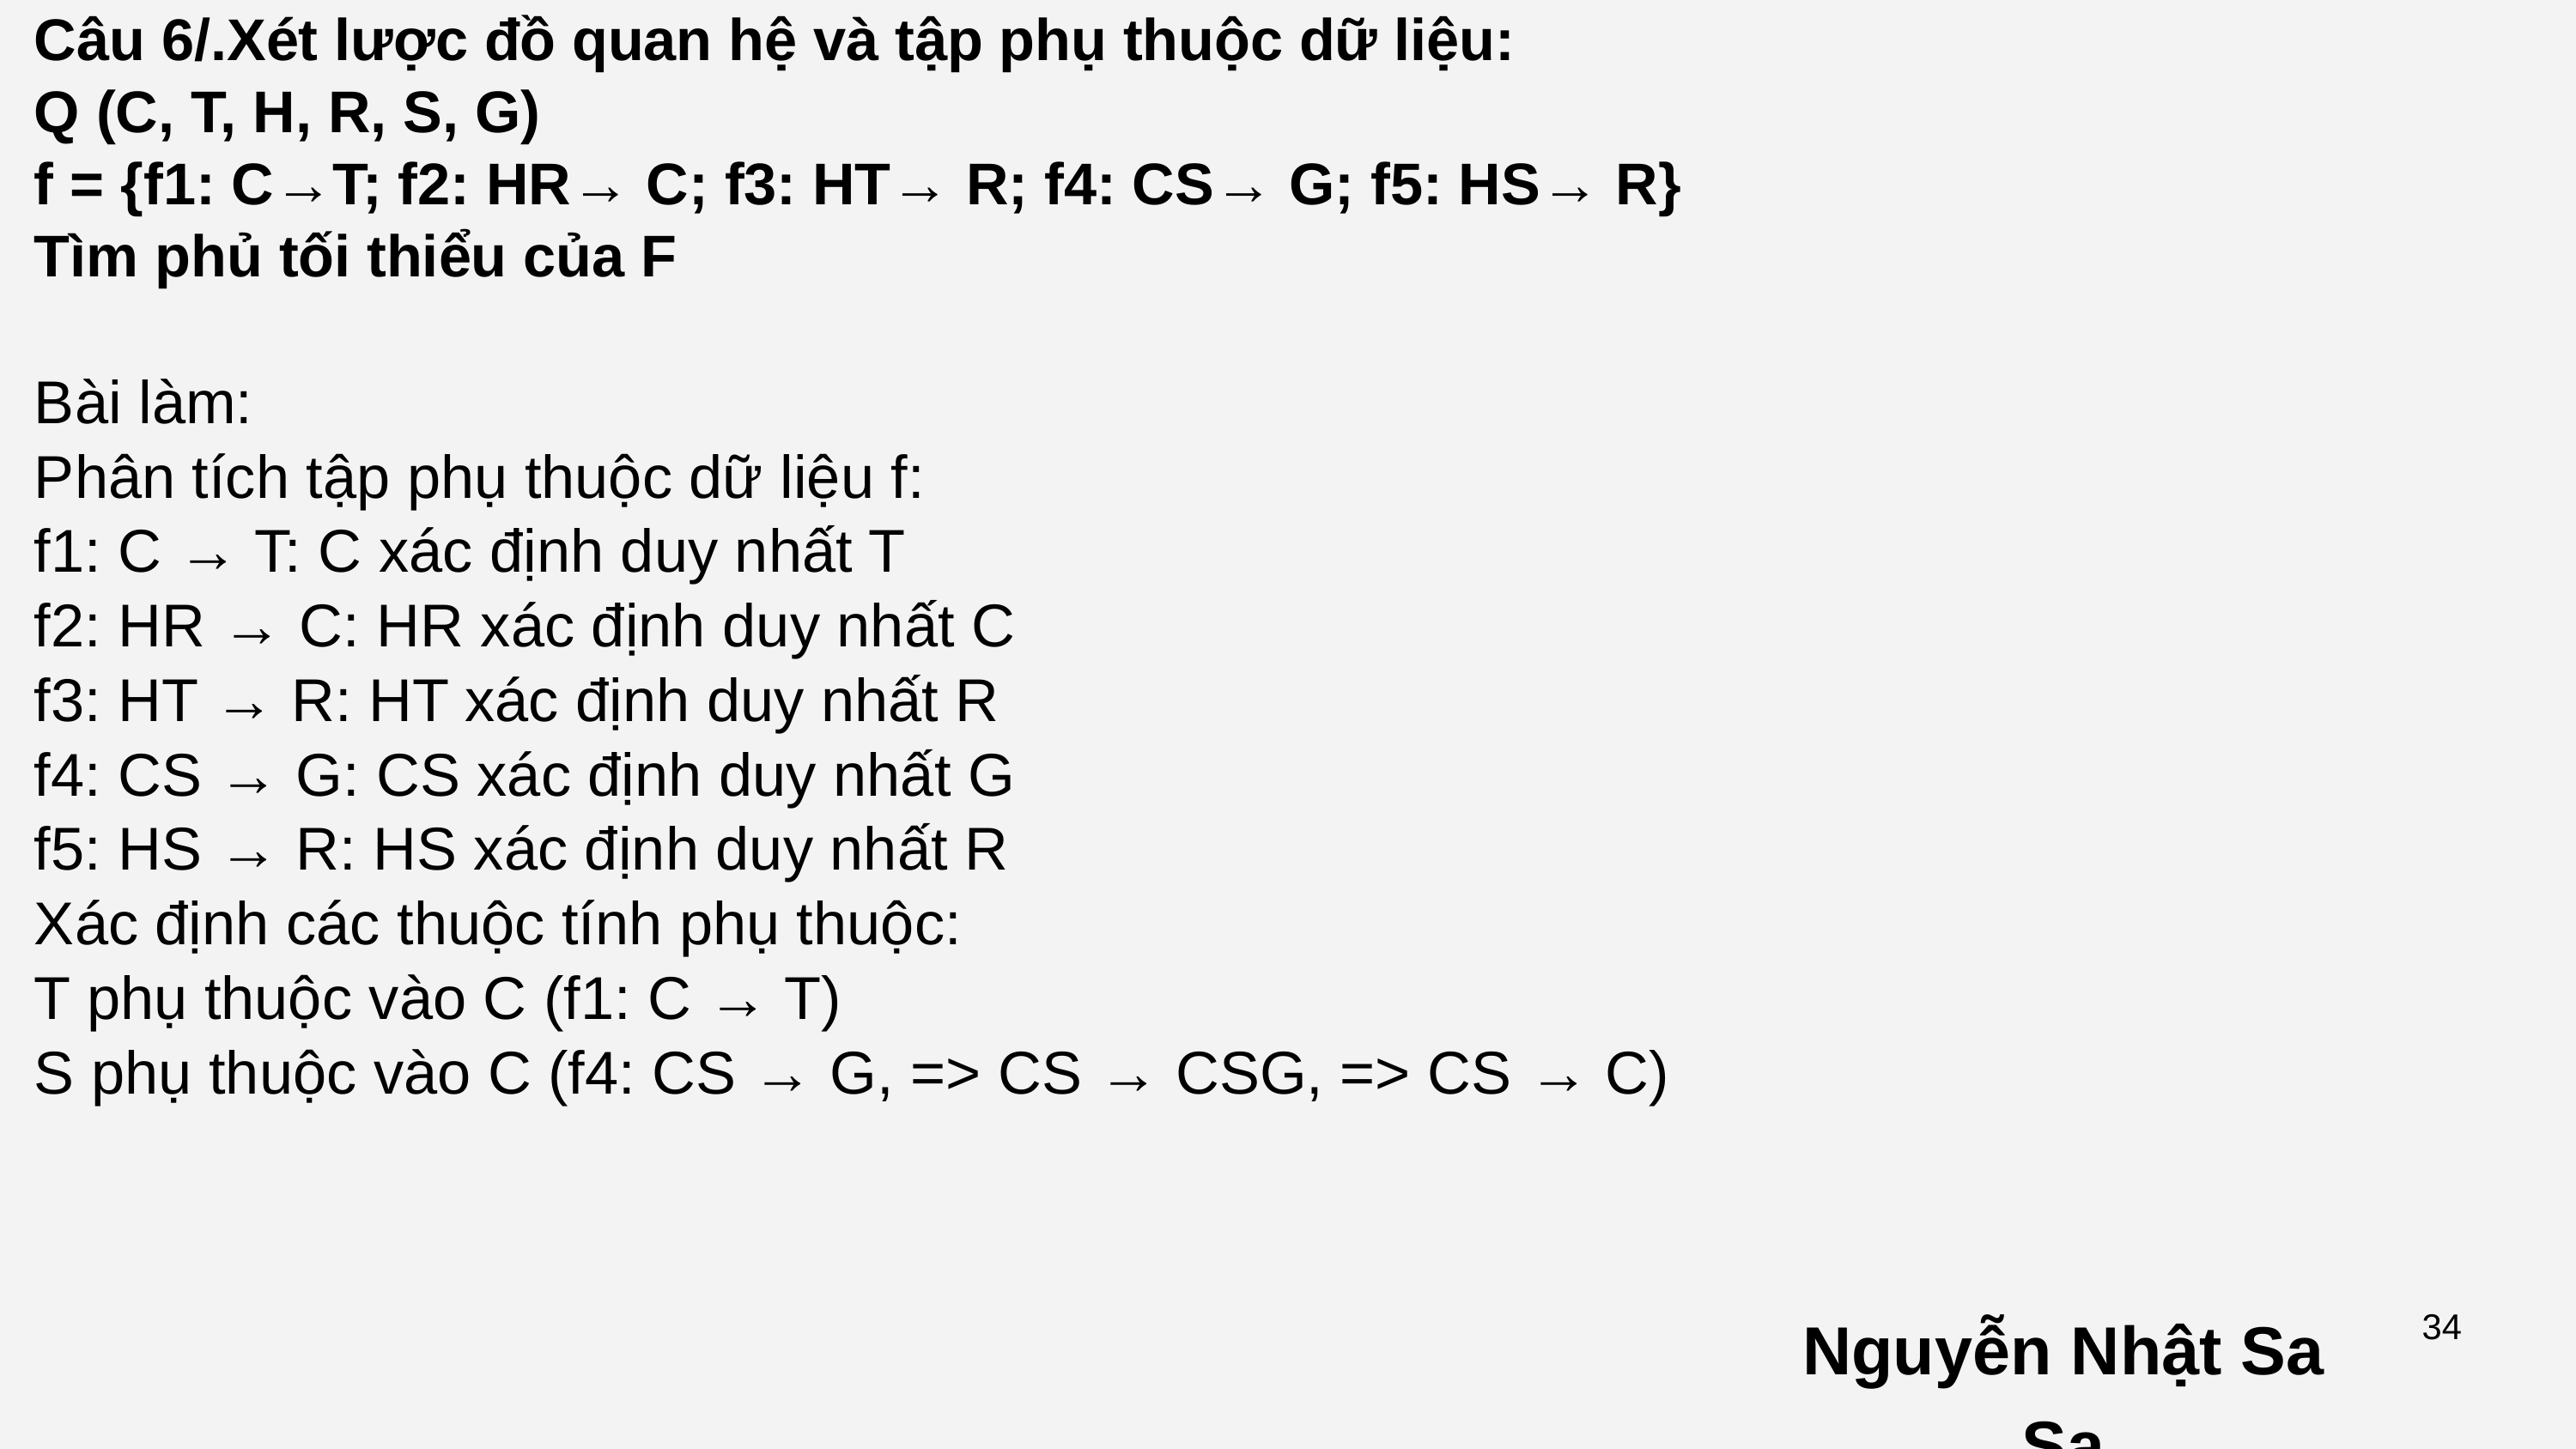

Câu 6/.Xét lược đồ quan hệ và tập phụ thuộc dữ liệu:
Q (C, T, H, R, S, G)
f = {f1: C→T; f2: HR→ C; f3: HT→ R; f4: CS→ G; f5: HS→ R}
Tìm phủ tối thiểu của F

Bài làm:
Phân tích tập phụ thuộc dữ liệu f:
f1: C → T: C xác định duy nhất T
f2: HR → C: HR xác định duy nhất C
f3: HT → R: HT xác định duy nhất R
f4: CS → G: CS xác định duy nhất G
f5: HS → R: HS xác định duy nhất R
Xác định các thuộc tính phụ thuộc:
T phụ thuộc vào C (f1: C → T)
S phụ thuộc vào C (f4: CS → G, => CS → CSG, => CS → C)

Nguyễn Nhật Sa Sa
34